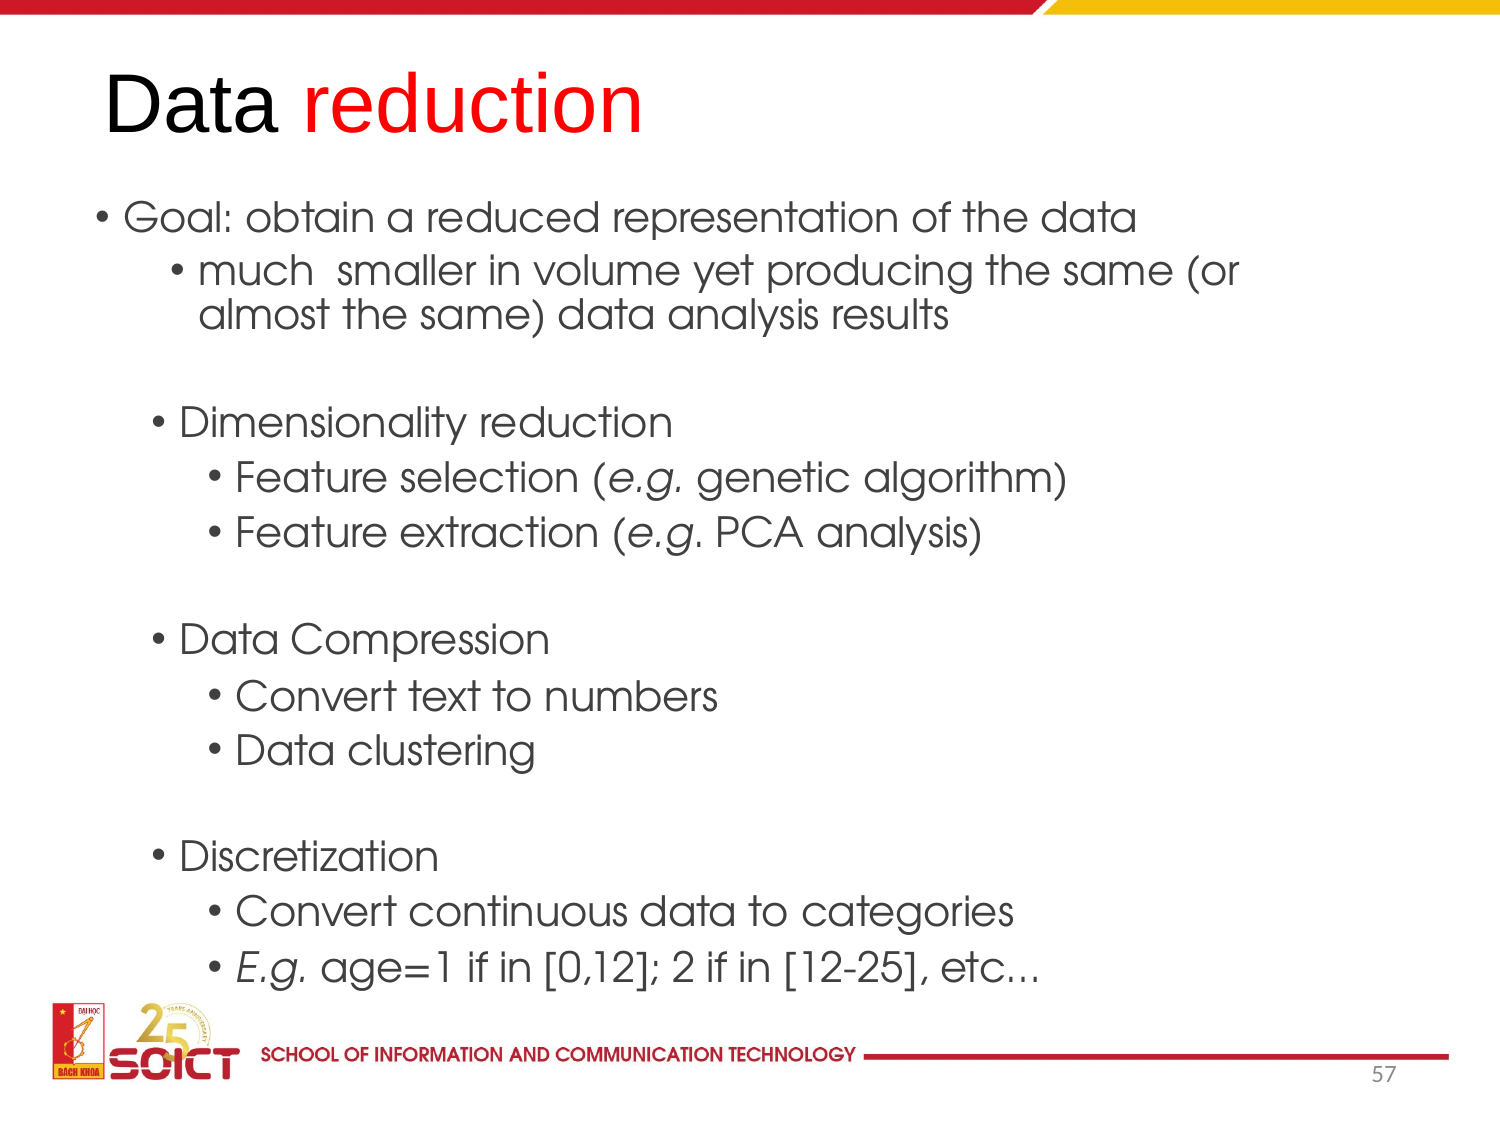

# Data reduction
Goal: obtain a reduced representation of the data
much  smaller in volume yet producing the same (or almost the same) data analysis results

Dimensionality reduction
Feature selection (e.g. genetic algorithm)
Feature extraction (e.g. PCA analysis)

Data Compression
Convert text to numbers
Data clustering

Discretization
Convert continuous data to categories
E.g. age=1 if in [0,12]; 2 if in [12-25], etc…
57